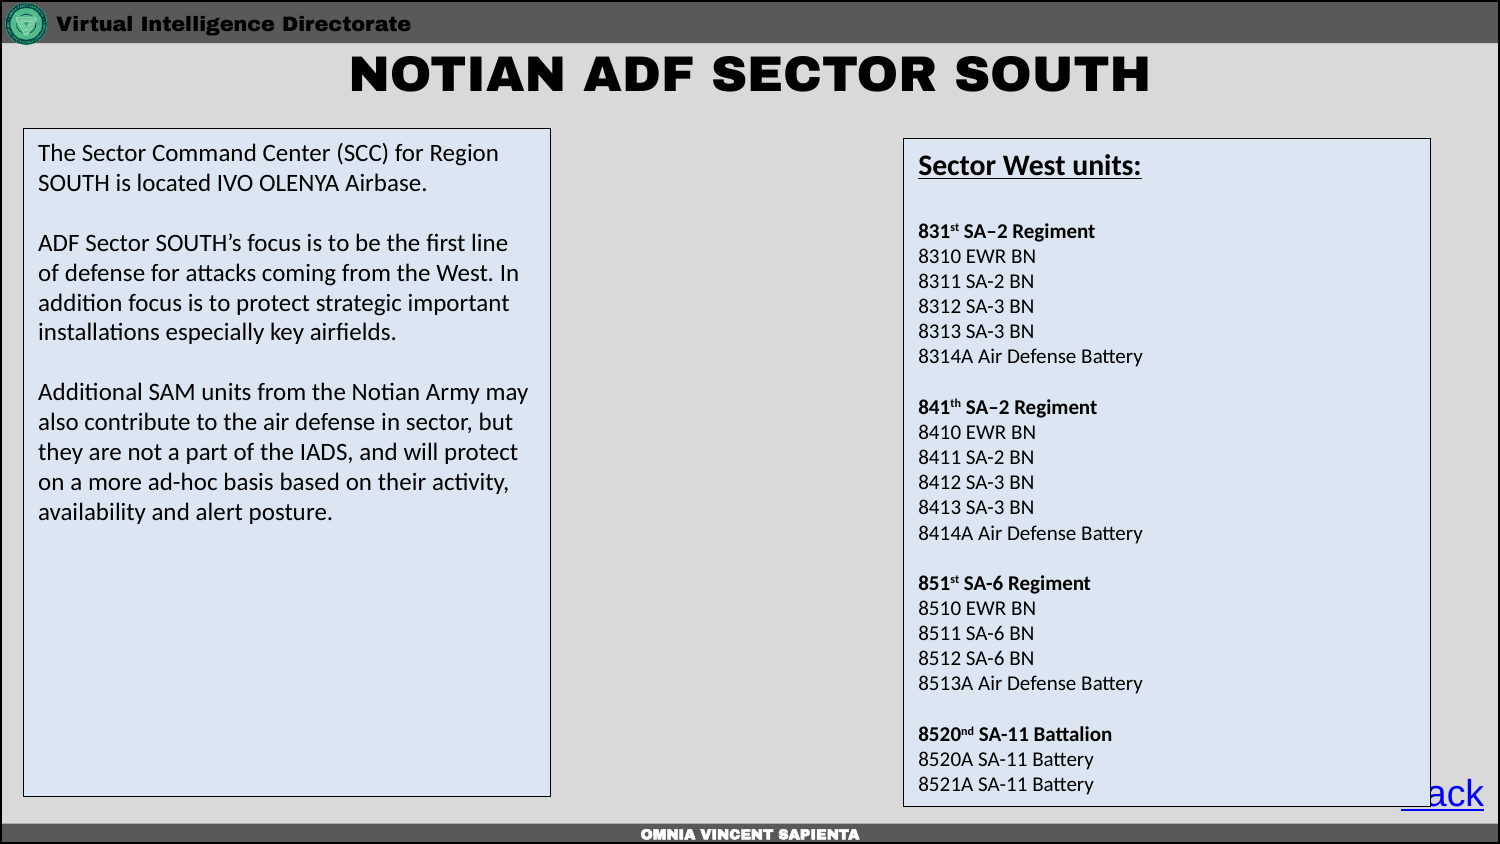

# NOTIAN ADF SECTOR SOUTH
The Sector Command Center (SCC) for Region SOUTH is located IVO OLENYA Airbase.

ADF Sector SOUTH’s focus is to be the first line of defense for attacks coming from the West. In addition focus is to protect strategic important installations especially key airfields.

Additional SAM units from the Notian Army may also contribute to the air defense in sector, but they are not a part of the IADS, and will protect on a more ad-hoc basis based on their activity, availability and alert posture.

Sector West units:

831st SA–2 Regiment
8310 EWR BN
8311 SA-2 BN
8312 SA-3 BN
8313 SA-3 BN
8314A Air Defense Battery

841th SA–2 Regiment
8410 EWR BN
8411 SA-2 BN
8412 SA-3 BN
8413 SA-3 BN
8414A Air Defense Battery

851st SA-6 Regiment
8510 EWR BN
8511 SA-6 BN
8512 SA-6 BN
8513A Air Defense Battery

8520nd SA-11 Battalion
8520A SA-11 Battery
8521A SA-11 Battery

A
A
B
B
C
C
D
D
E
E
F
F
Back